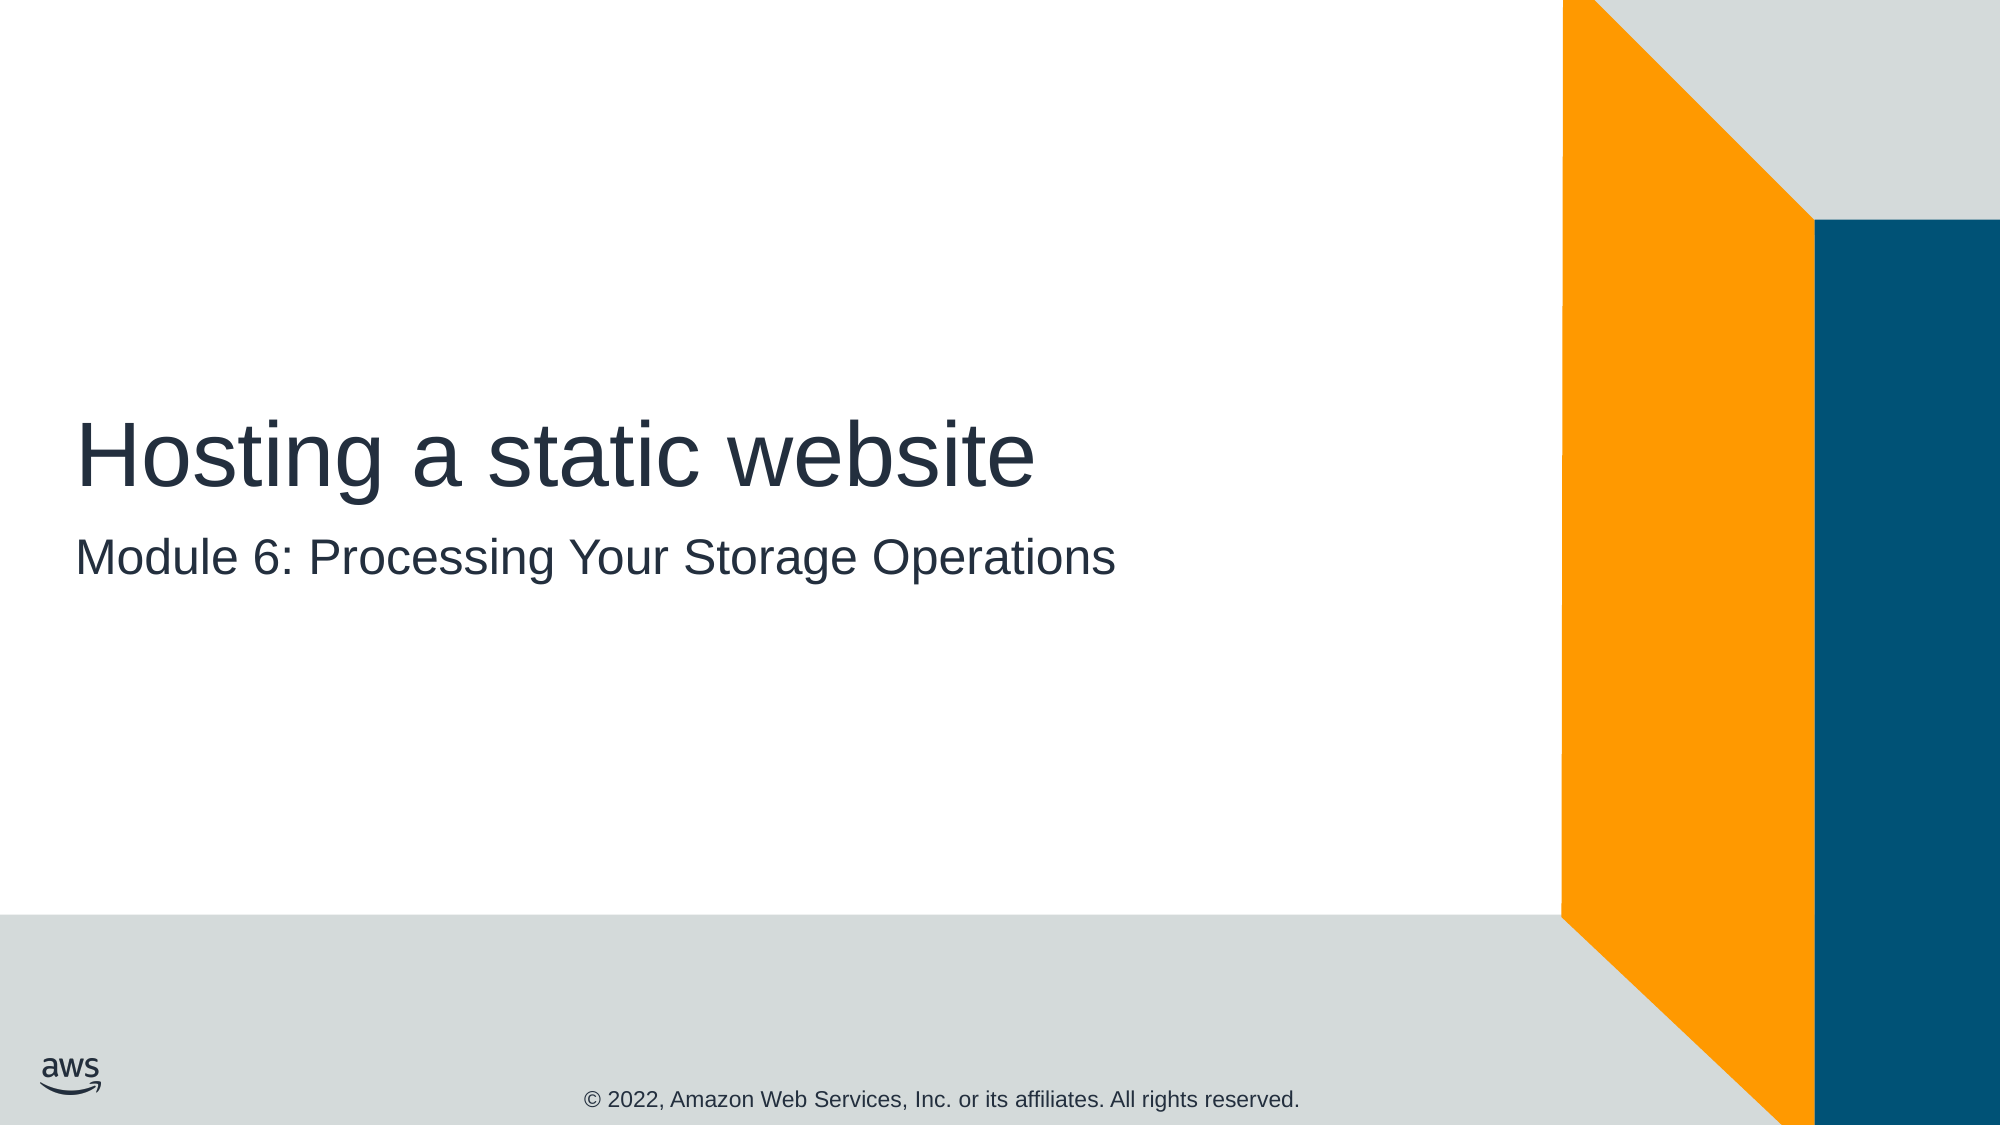

# Hosting a static website
Module 6: Processing Your Storage Operations